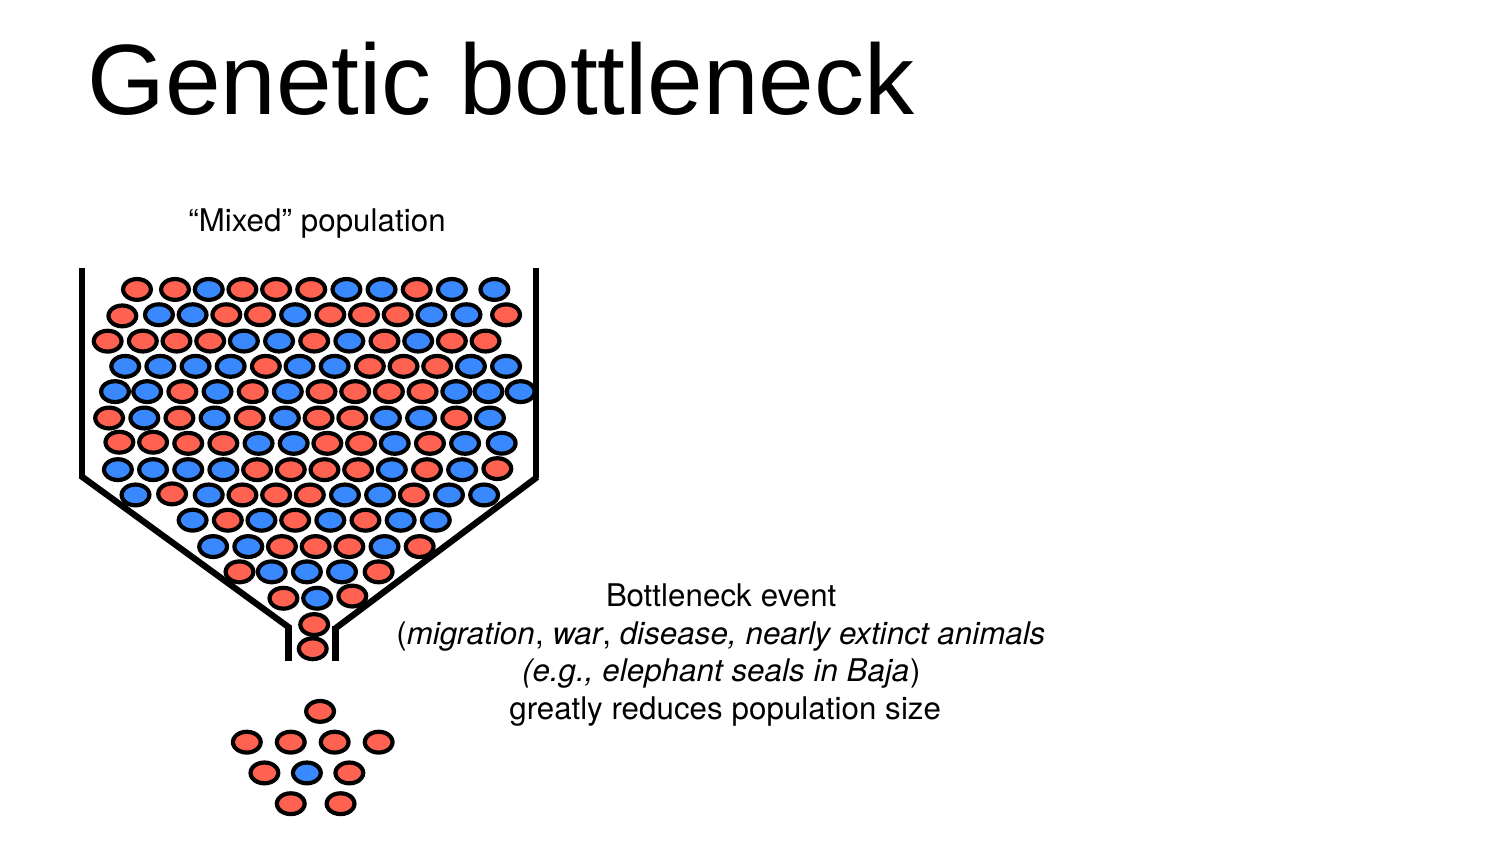

# Genetic bottleneck
“Mixed” population

Bottleneck event
(migration, war, disease, nearly extinct animals
(e.g., elephant seals in Baja)
greatly reduces population size